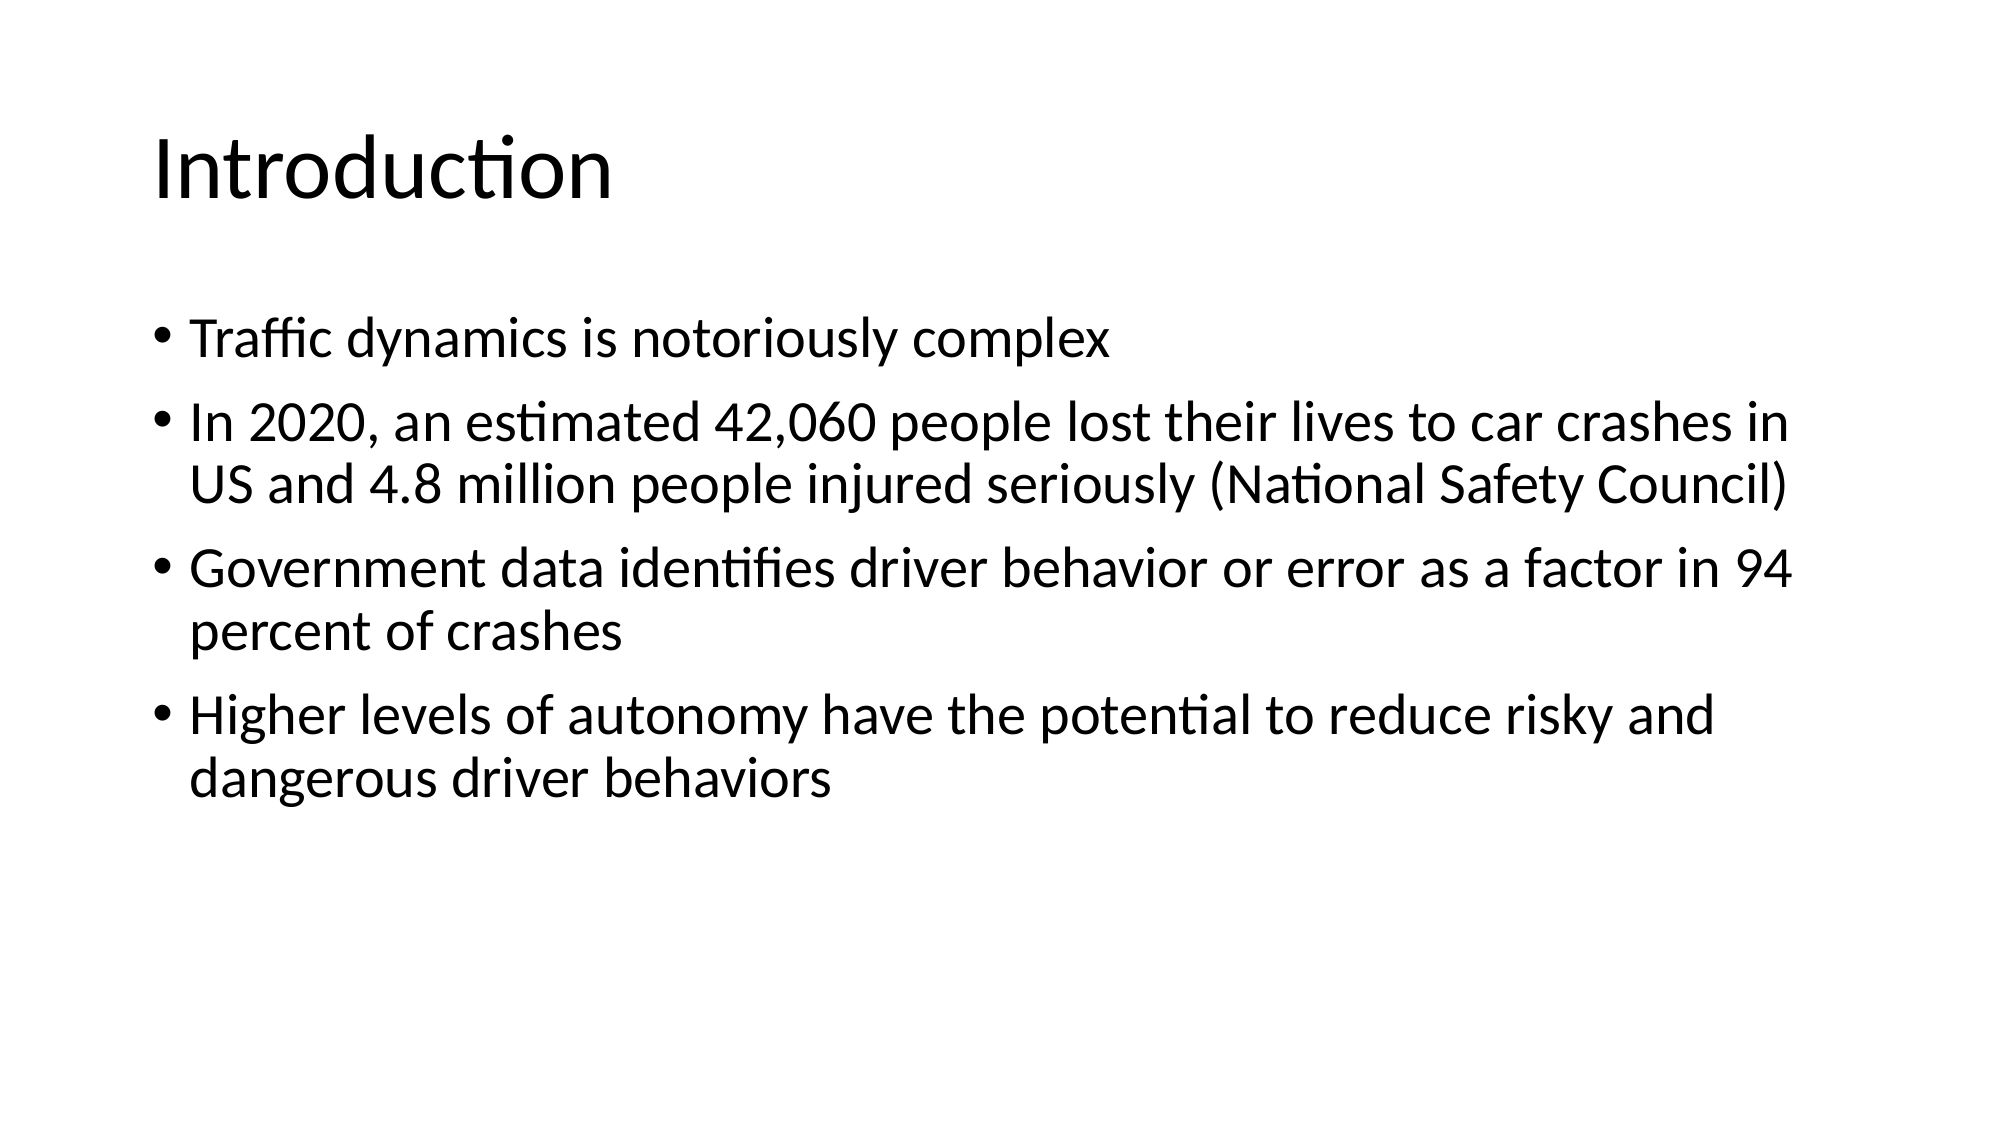

# Introduction
Traffic dynamics is notoriously complex
In 2020, an estimated 42,060 people lost their lives to car crashes in US and 4.8 million people injured seriously (National Safety Council)
Government data identifies driver behavior or error as a factor in 94 percent of crashes
Higher levels of autonomy have the potential to reduce risky and dangerous driver behaviors